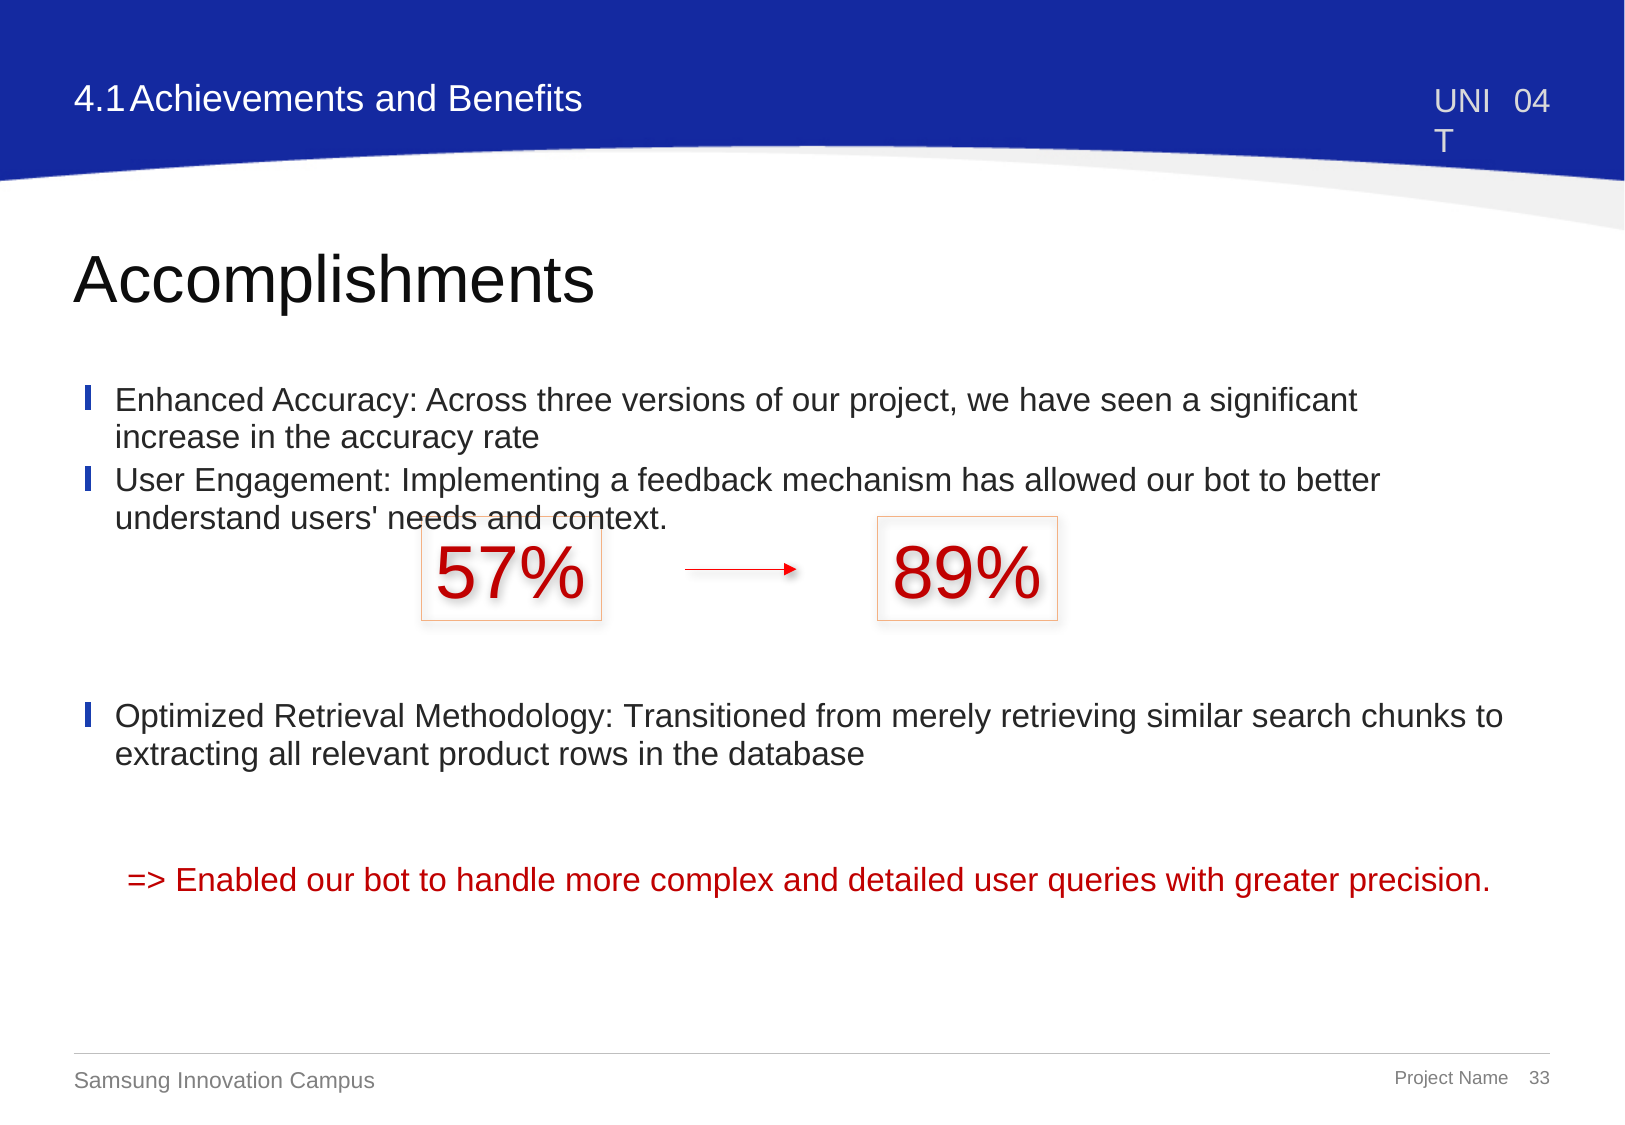

4.1
Achievements and Benefits
UNIT
04
# Accomplishments
Enhanced Accuracy: Across three versions of our project, we have seen a significant increase in the accuracy rate
User Engagement: Implementing a feedback mechanism has allowed our bot to better understand users' needs and context.
57%
89%
Optimized Retrieval Methodology: Transitioned from merely retrieving similar search chunks to extracting all relevant product rows in the database
=> Enabled our bot to handle more complex and detailed user queries with greater precision.